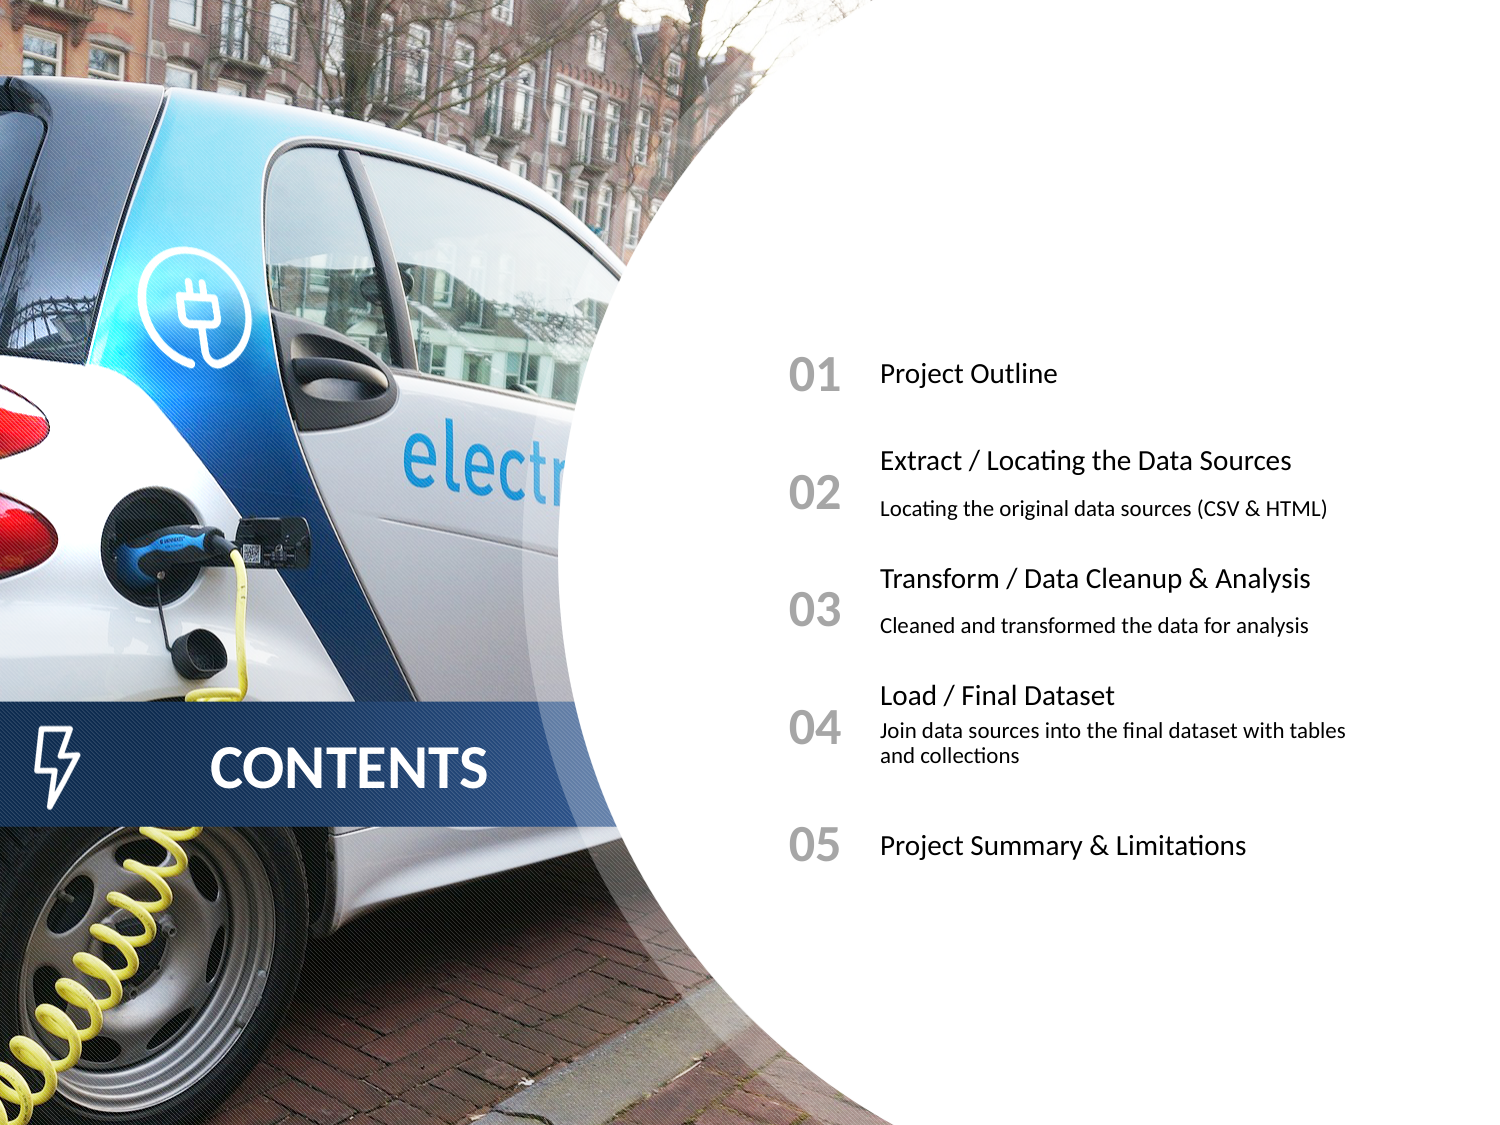

01
Project Outline
Extract / Locating the Data Sources

02
Locating the original data sources (CSV & HTML)
Transform / Data Cleanup & Analysis
03
Cleaned and transformed the data for analysis
Load / Final Dataset
04
Join data sources into the final dataset with tables    and collections
CONTENTS
05
Project Summary & Limitations